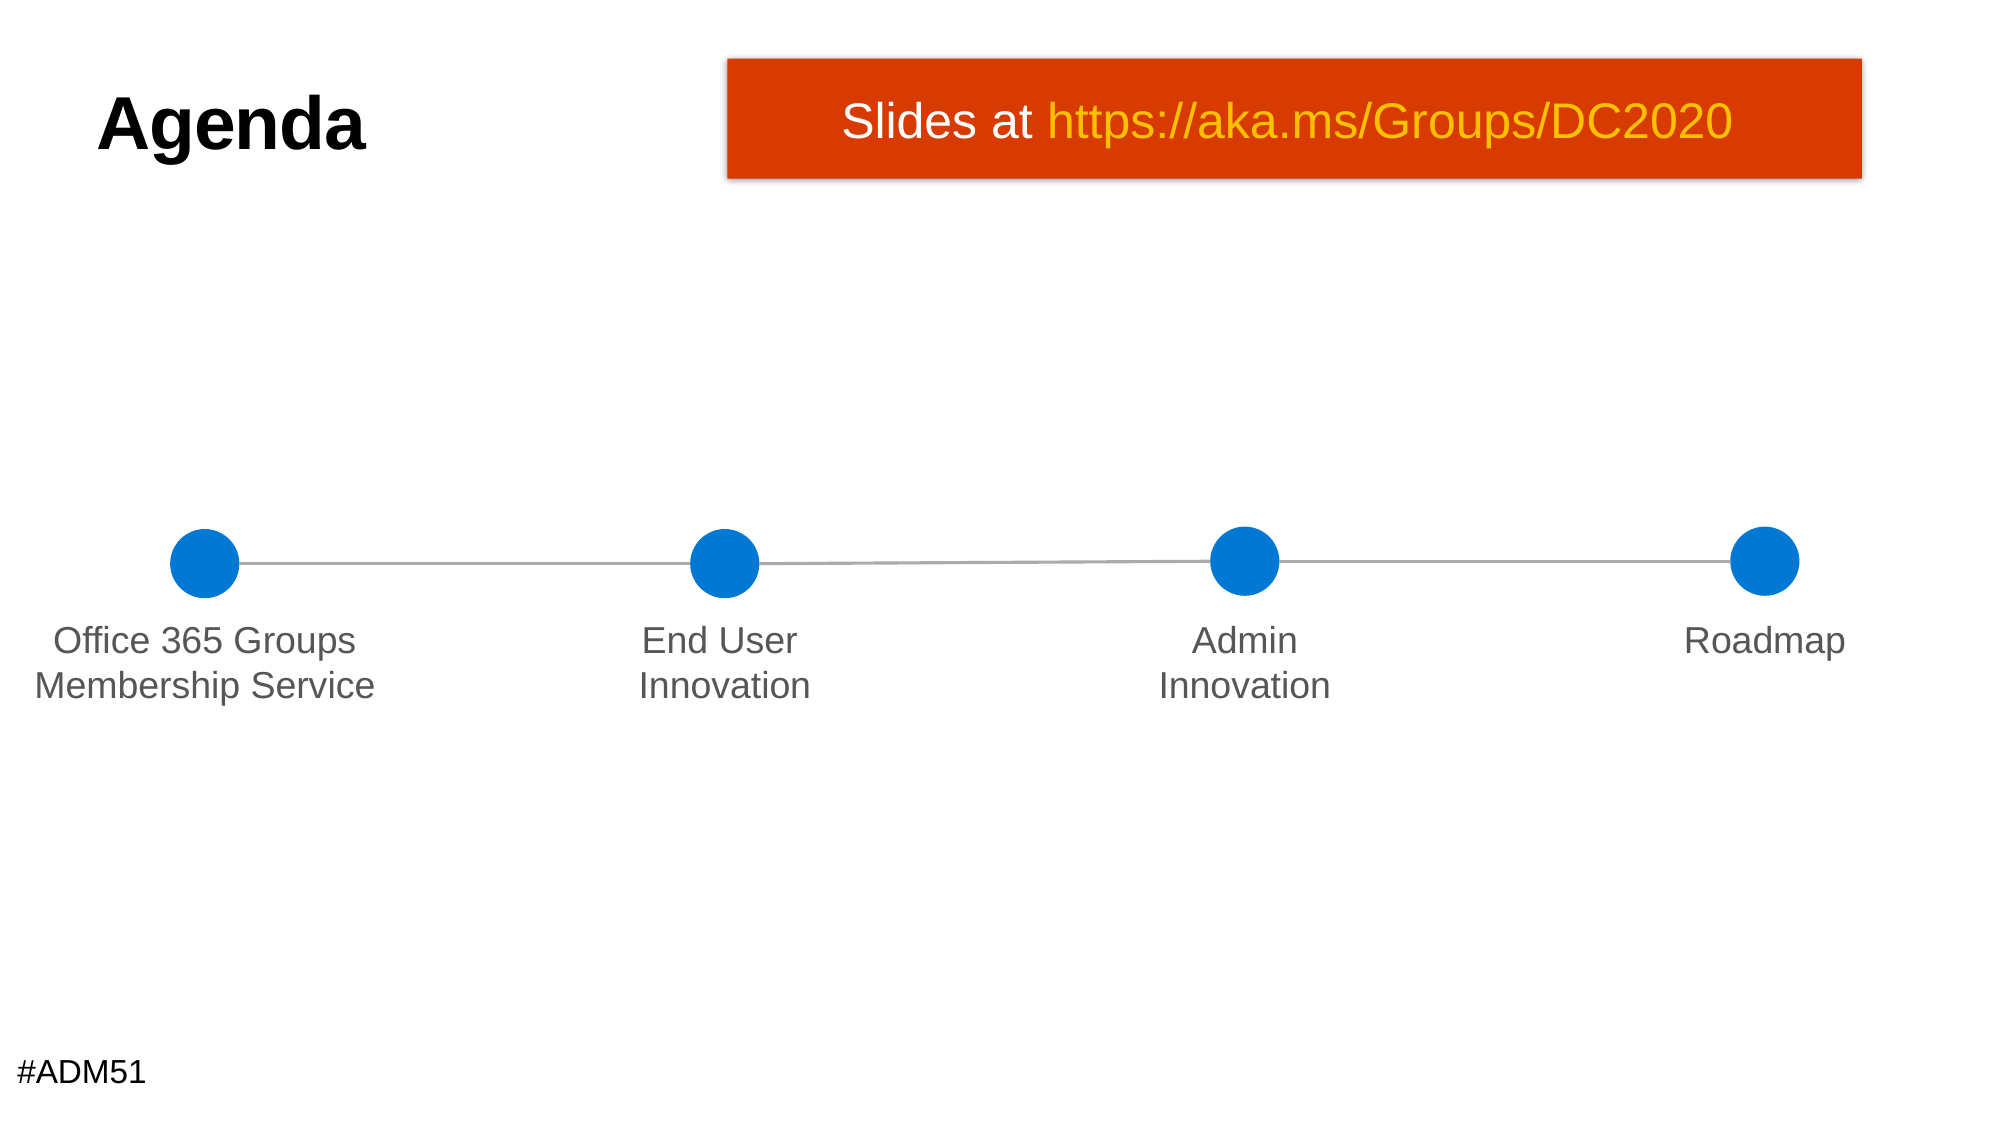

Slides at https://aka.ms/Groups/DC2020
# Agenda

Roadmap
Office 365 Groups
Membership Service
Admin
Innovation
End User
Innovation
#ADM51